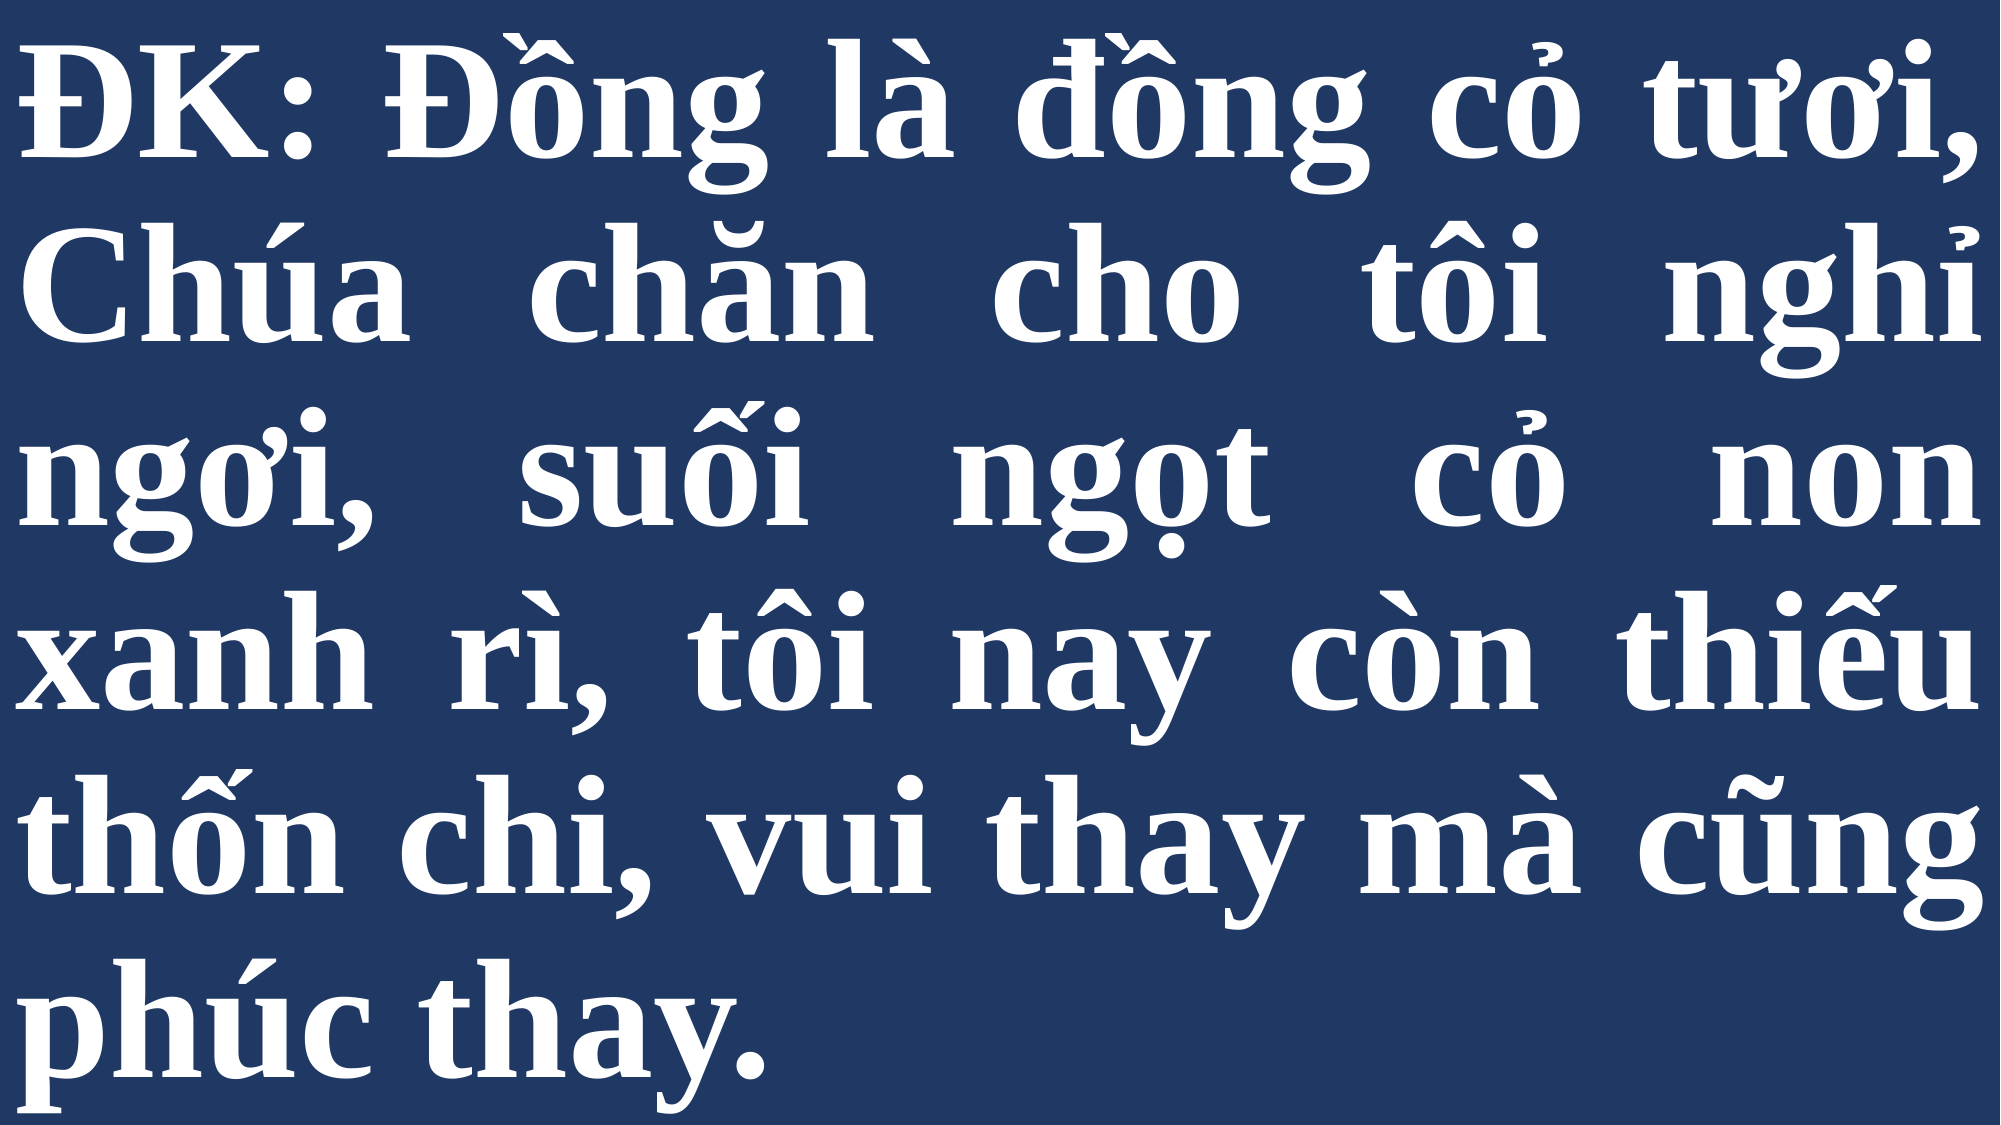

# ÐK: Ðồng là đồng cỏ tươi, Chúa chăn cho tôi nghỉ ngơi, suối ngọt cỏ non xanh rì, tôi nay còn thiếu thốn chi, vui thay mà cũng phúc thay.